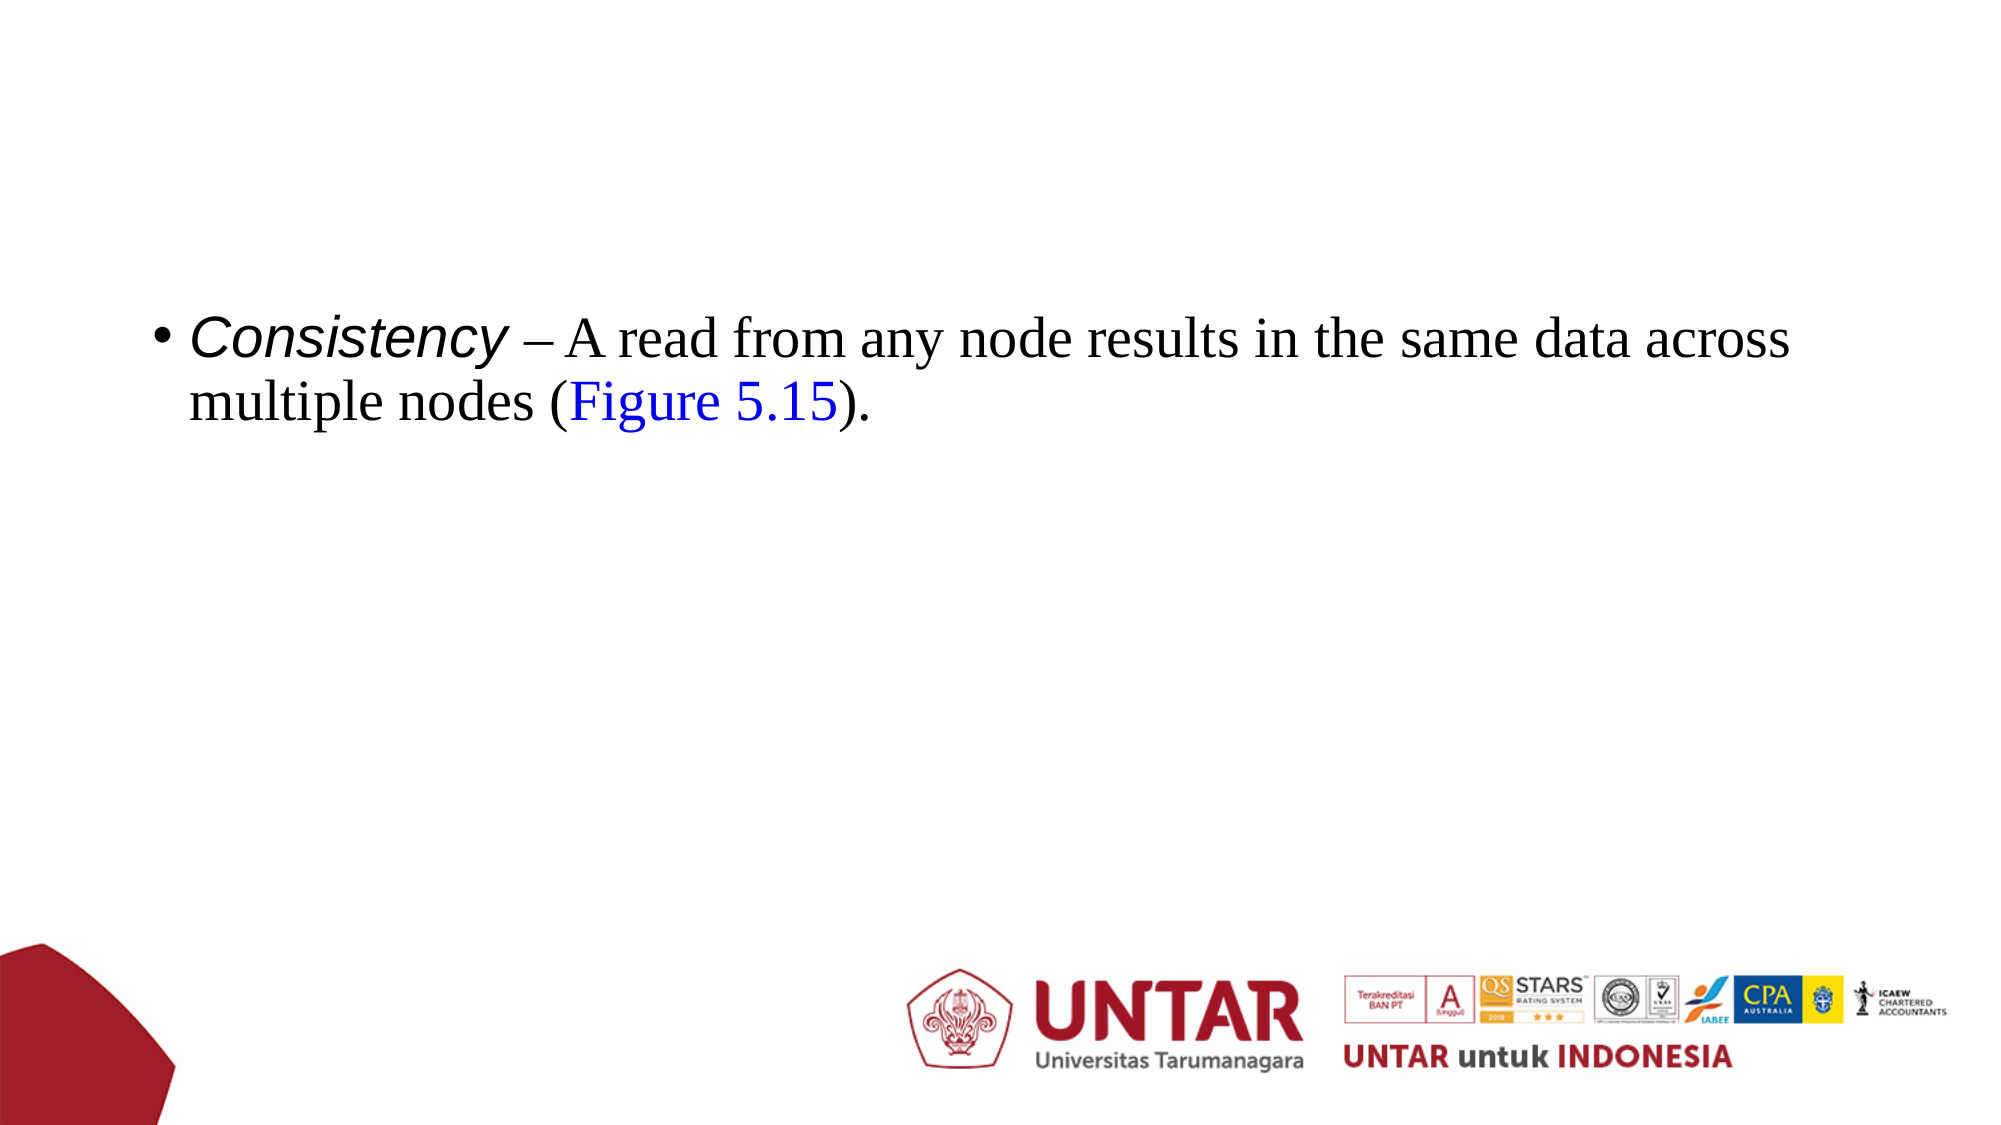

#
Consistency – A read from any node results in the same data across multiple nodes (Figure 5.15).